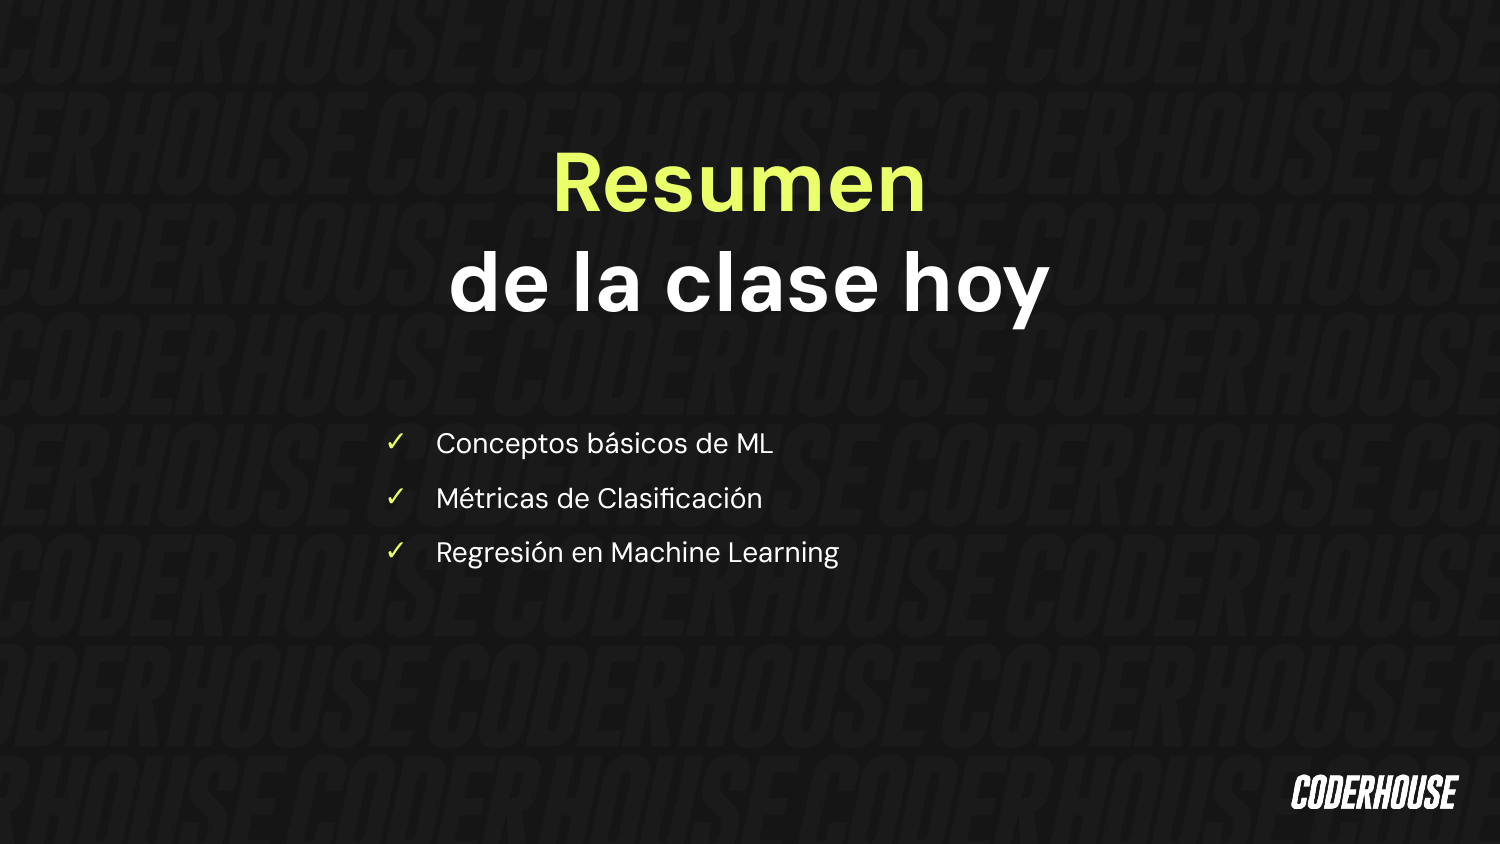

Resumen
de la clase hoy
Conceptos básicos de ML
Métricas de Clasificación
Regresión en Machine Learning